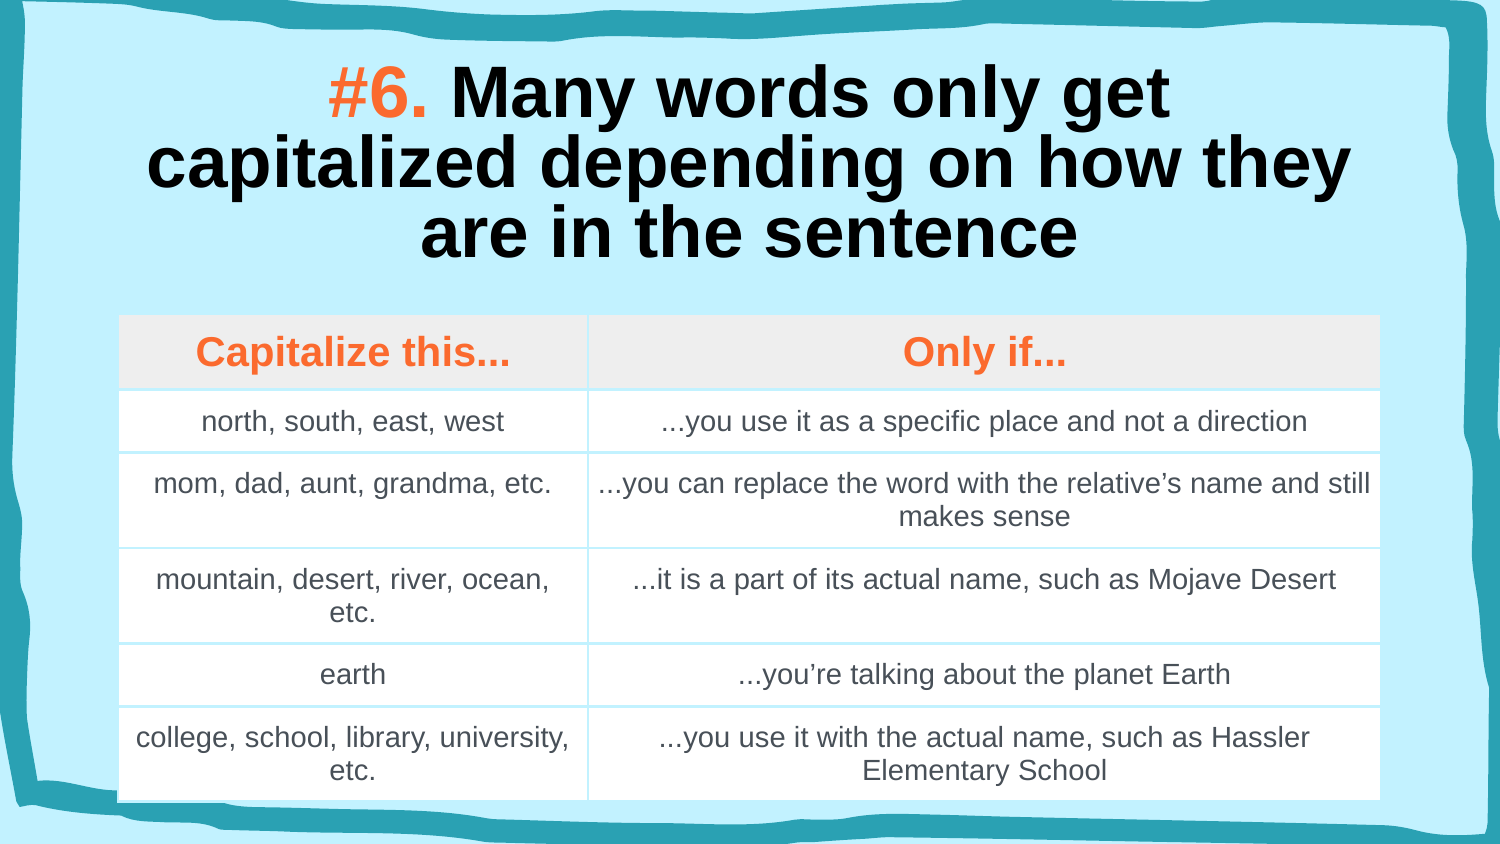

# #6. Many words only get capitalized depending on how they are in the sentence
| Capitalize this... | Only if... |
| --- | --- |
| north, south, east, west | ...you use it as a specific place and not a direction |
| mom, dad, aunt, grandma, etc. | ...you can replace the word with the relative’s name and still makes sense |
| mountain, desert, river, ocean, etc. | ...it is a part of its actual name, such as Mojave Desert |
| earth | ...you’re talking about the planet Earth |
| college, school, library, university, etc. | ...you use it with the actual name, such as Hassler Elementary School |